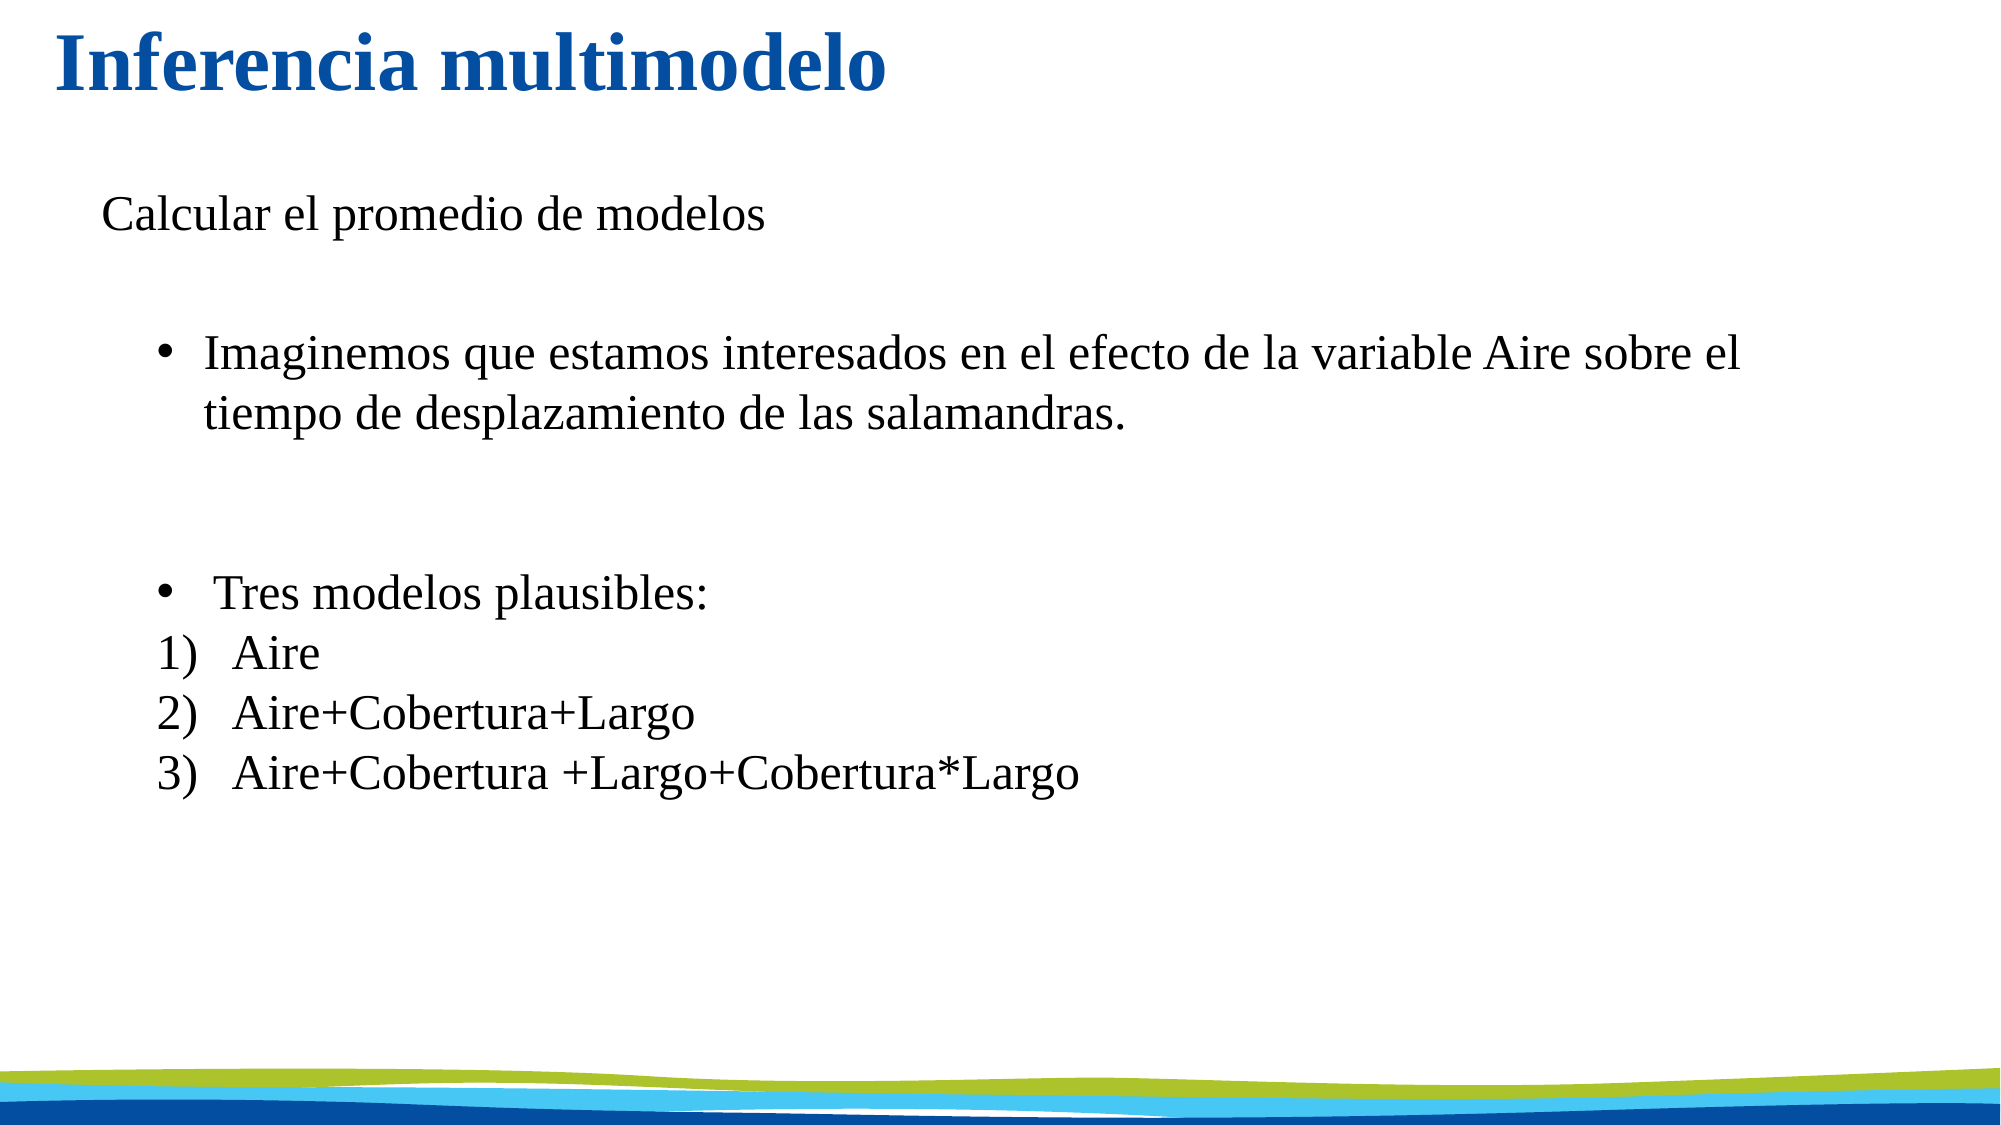

# Inferencia multimodelo
Calcular el promedio de modelos
Imaginemos que estamos interesados en el efecto de la variable Aire sobre el tiempo de desplazamiento de las salamandras.

Tres modelos plausibles:
Aire
Aire+Cobertura+Largo
Aire+Cobertura +Largo+Cobertura*Largo